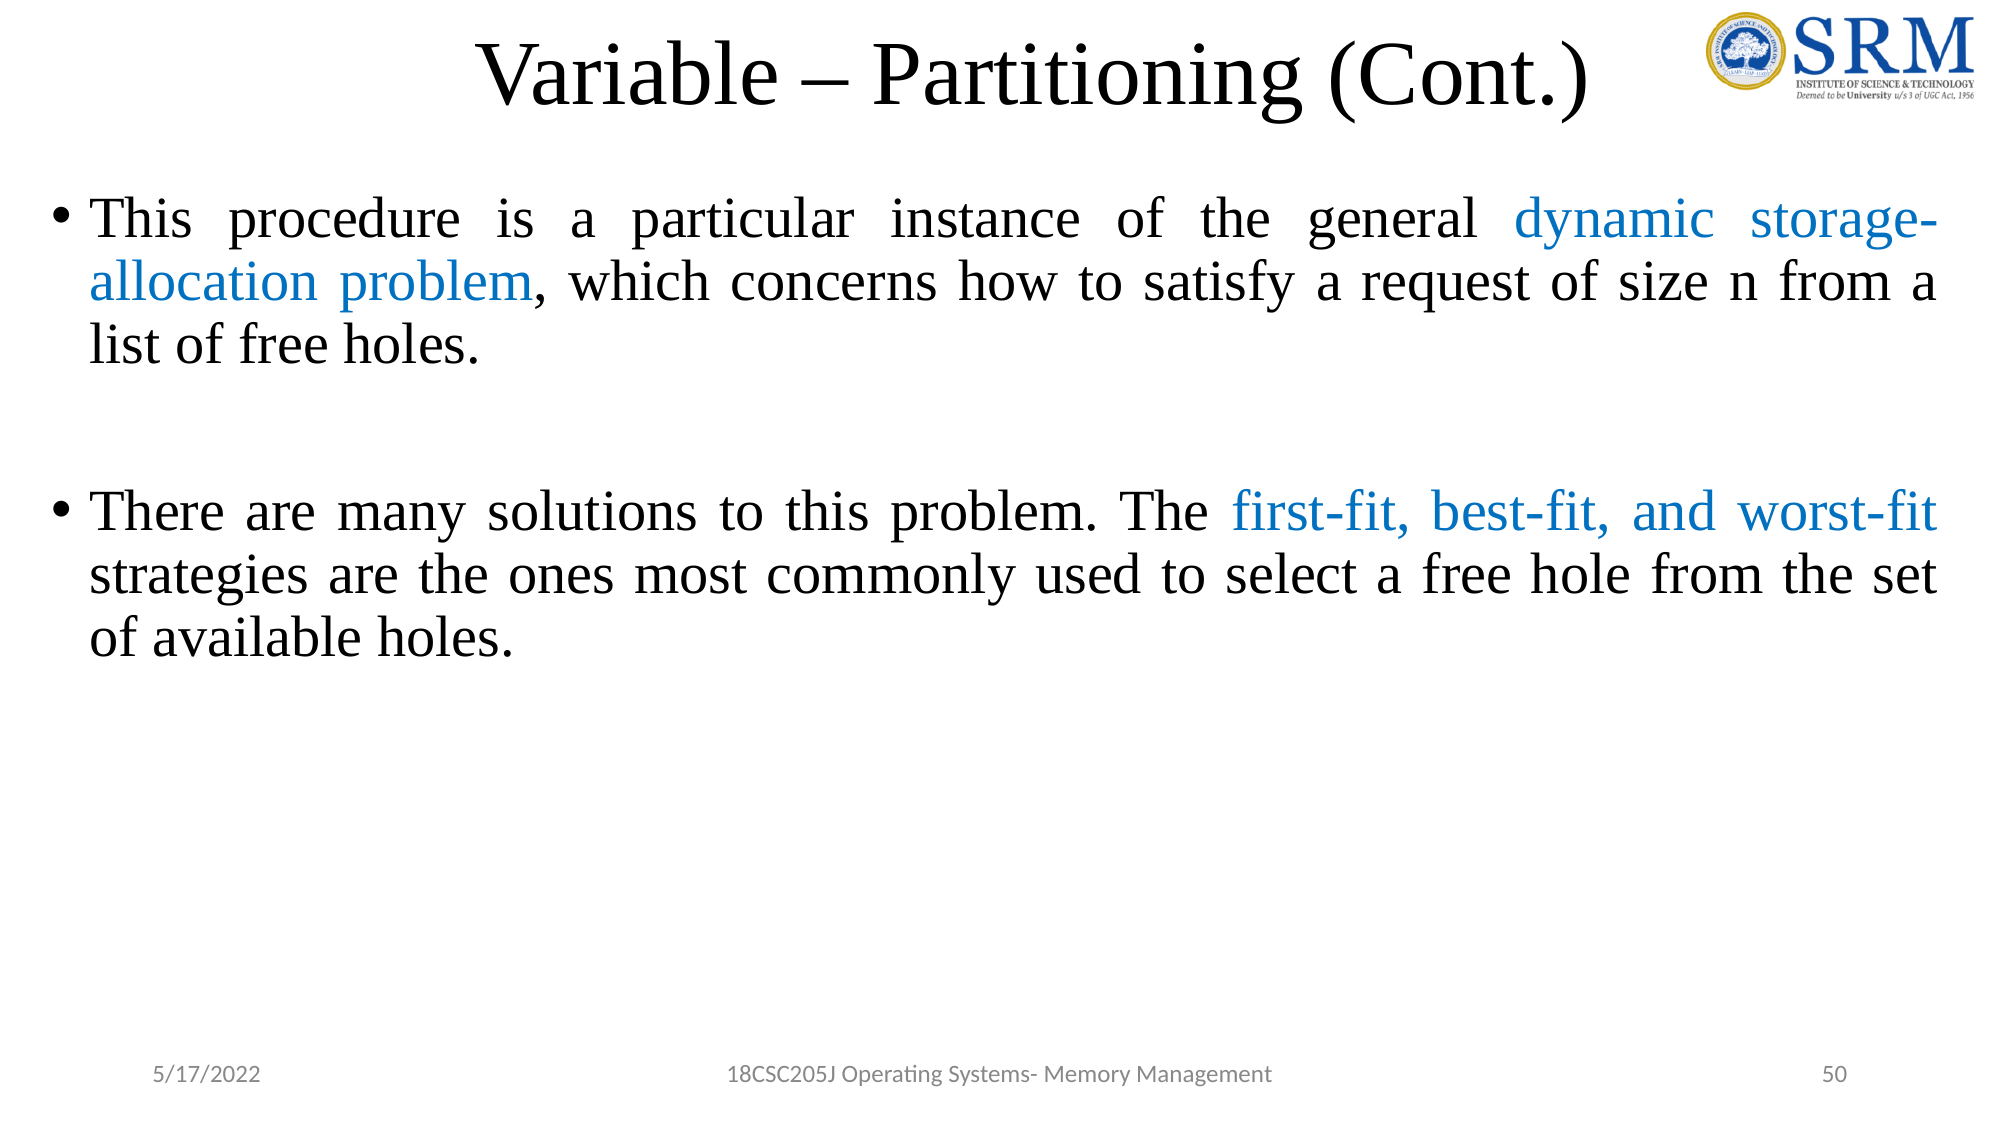

# Variable – Partitioning (Cont.)
This procedure is a particular instance of the general dynamic storage-allocation problem, which concerns how to satisfy a request of size n from a list of free holes.

There are many solutions to this problem. The first-fit, best-fit, and worst-fit strategies are the ones most commonly used to select a free hole from the set of available holes.
5/17/2022
18CSC205J Operating Systems- Memory Management
50